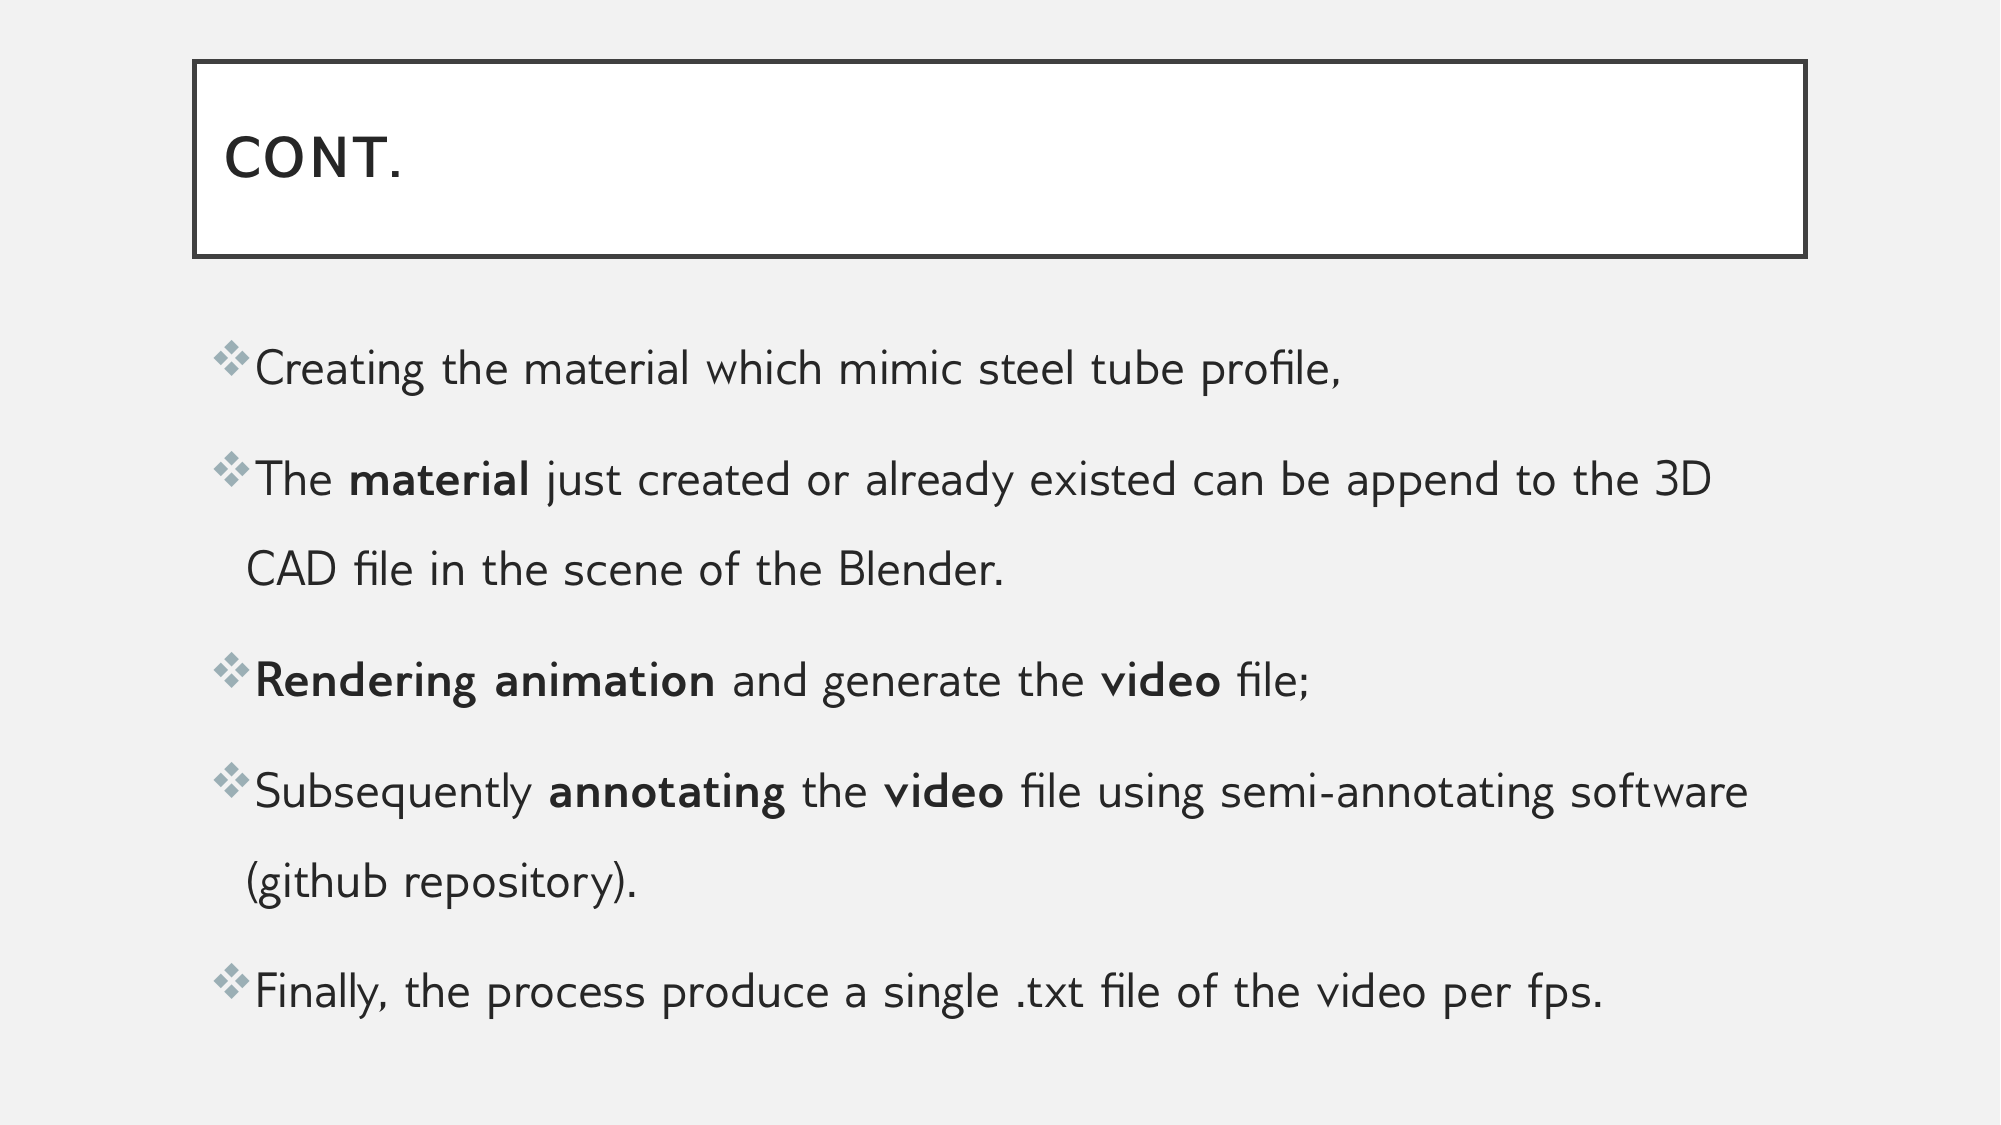

# Cont.
Creating the material which mimic steel tube profile,
The material just created or already existed can be append to the 3D CAD file in the scene of the Blender.
Rendering animation and generate the video file;
Subsequently annotating the video file using semi-annotating software (github repository).
Finally, the process produce a single .txt file of the video per fps.